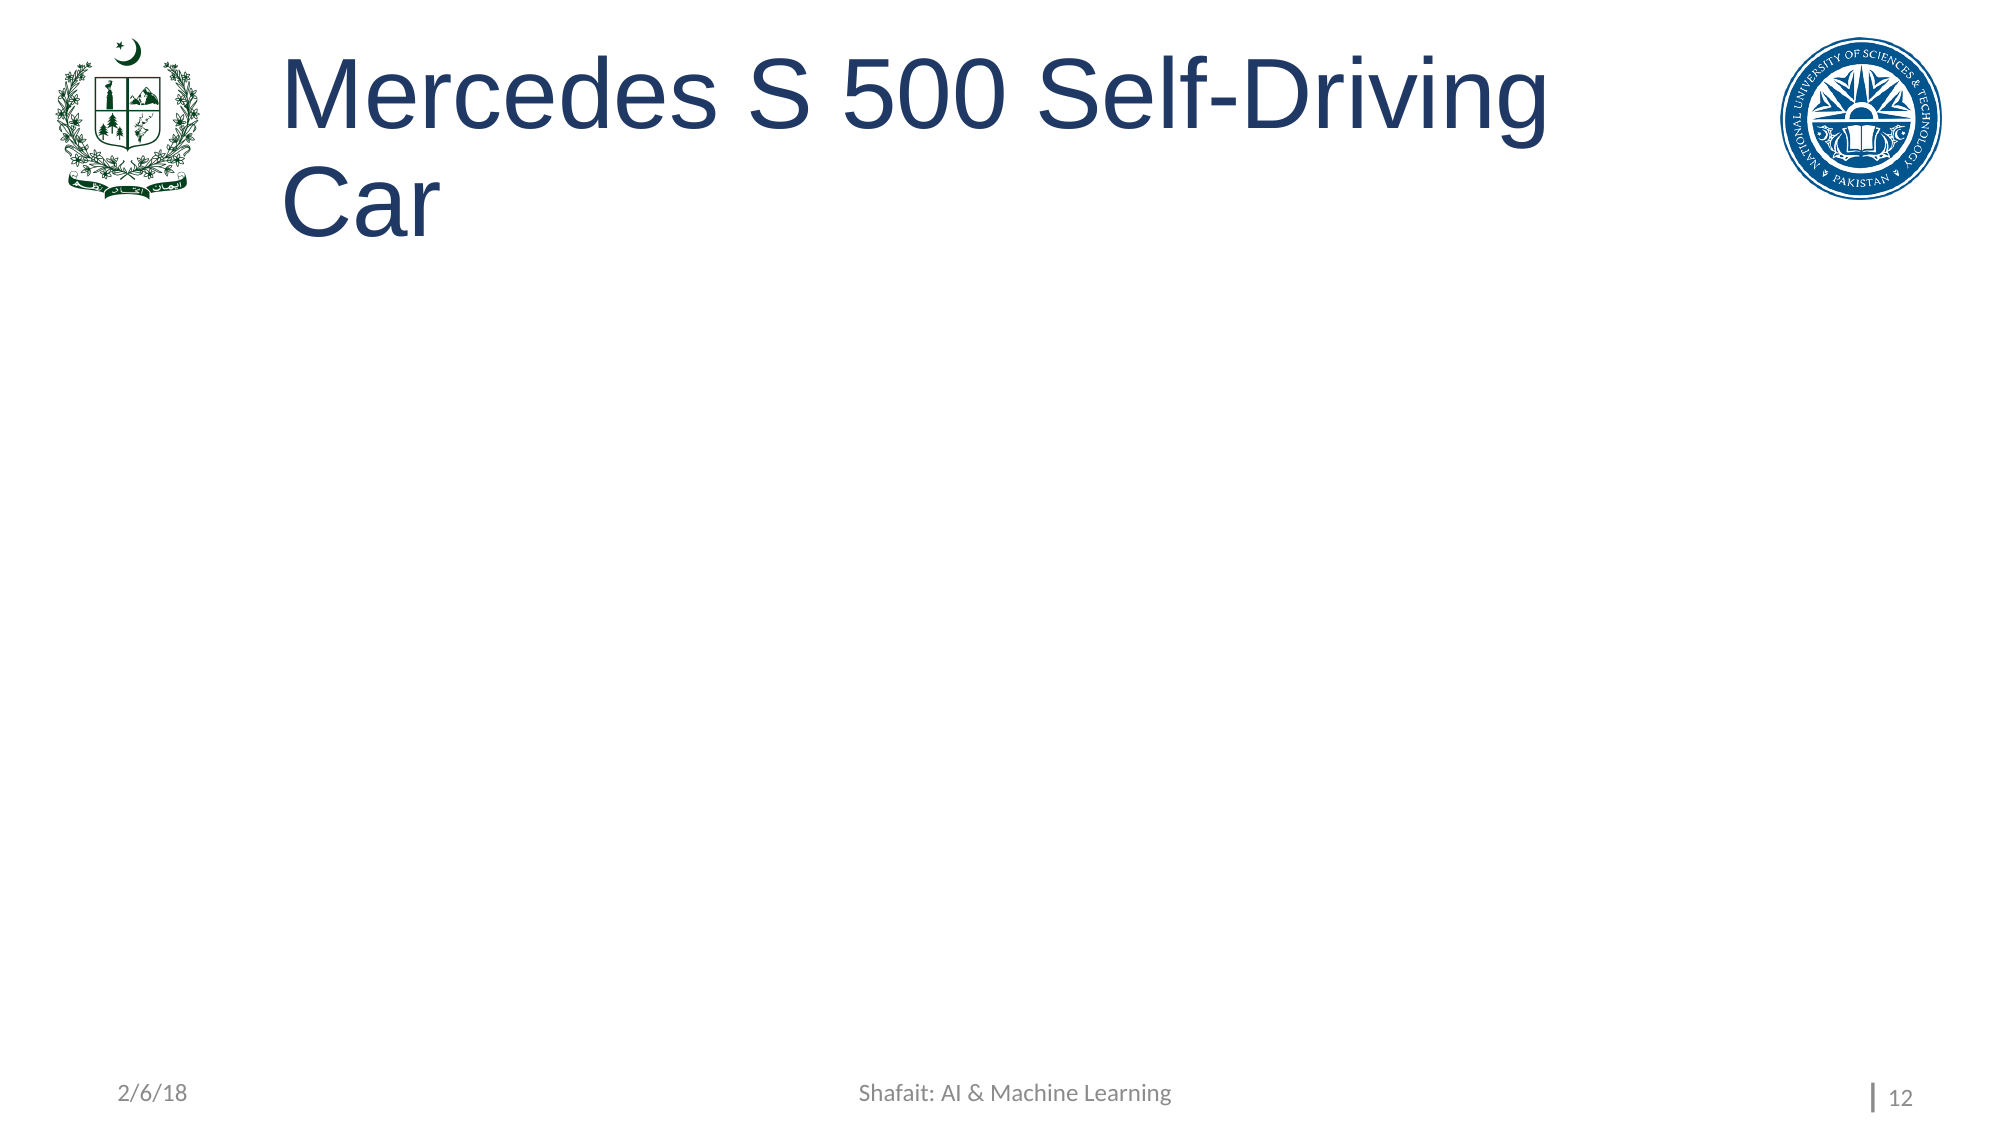

# Mercedes S 500 Self-Driving Car
2/6/18
Shafait: AI & Machine Learning
⎪ 12